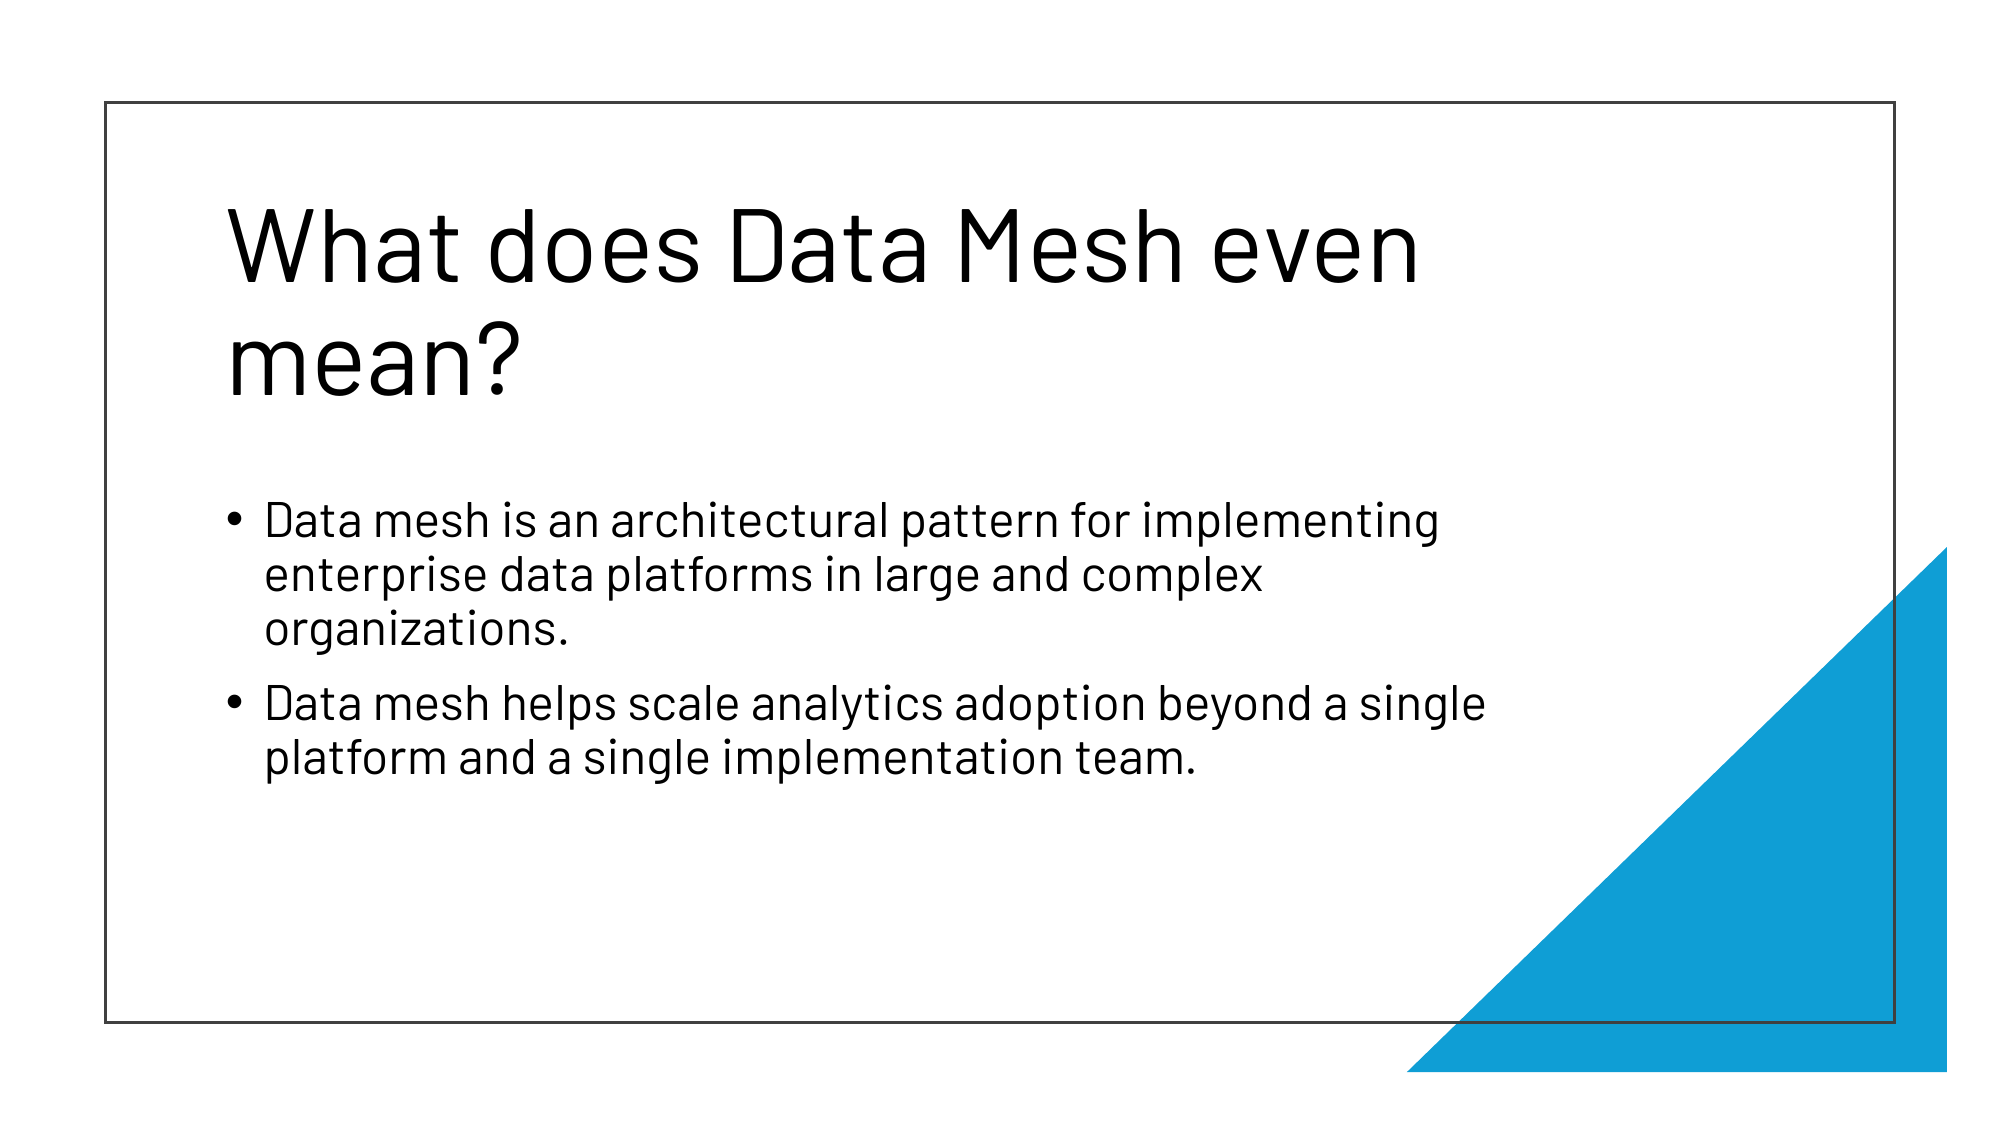

# What does Data Mesh even mean?
Data mesh is an architectural pattern for implementing enterprise data platforms in large and complex organizations.
Data mesh helps scale analytics adoption beyond a single platform and a single implementation team.